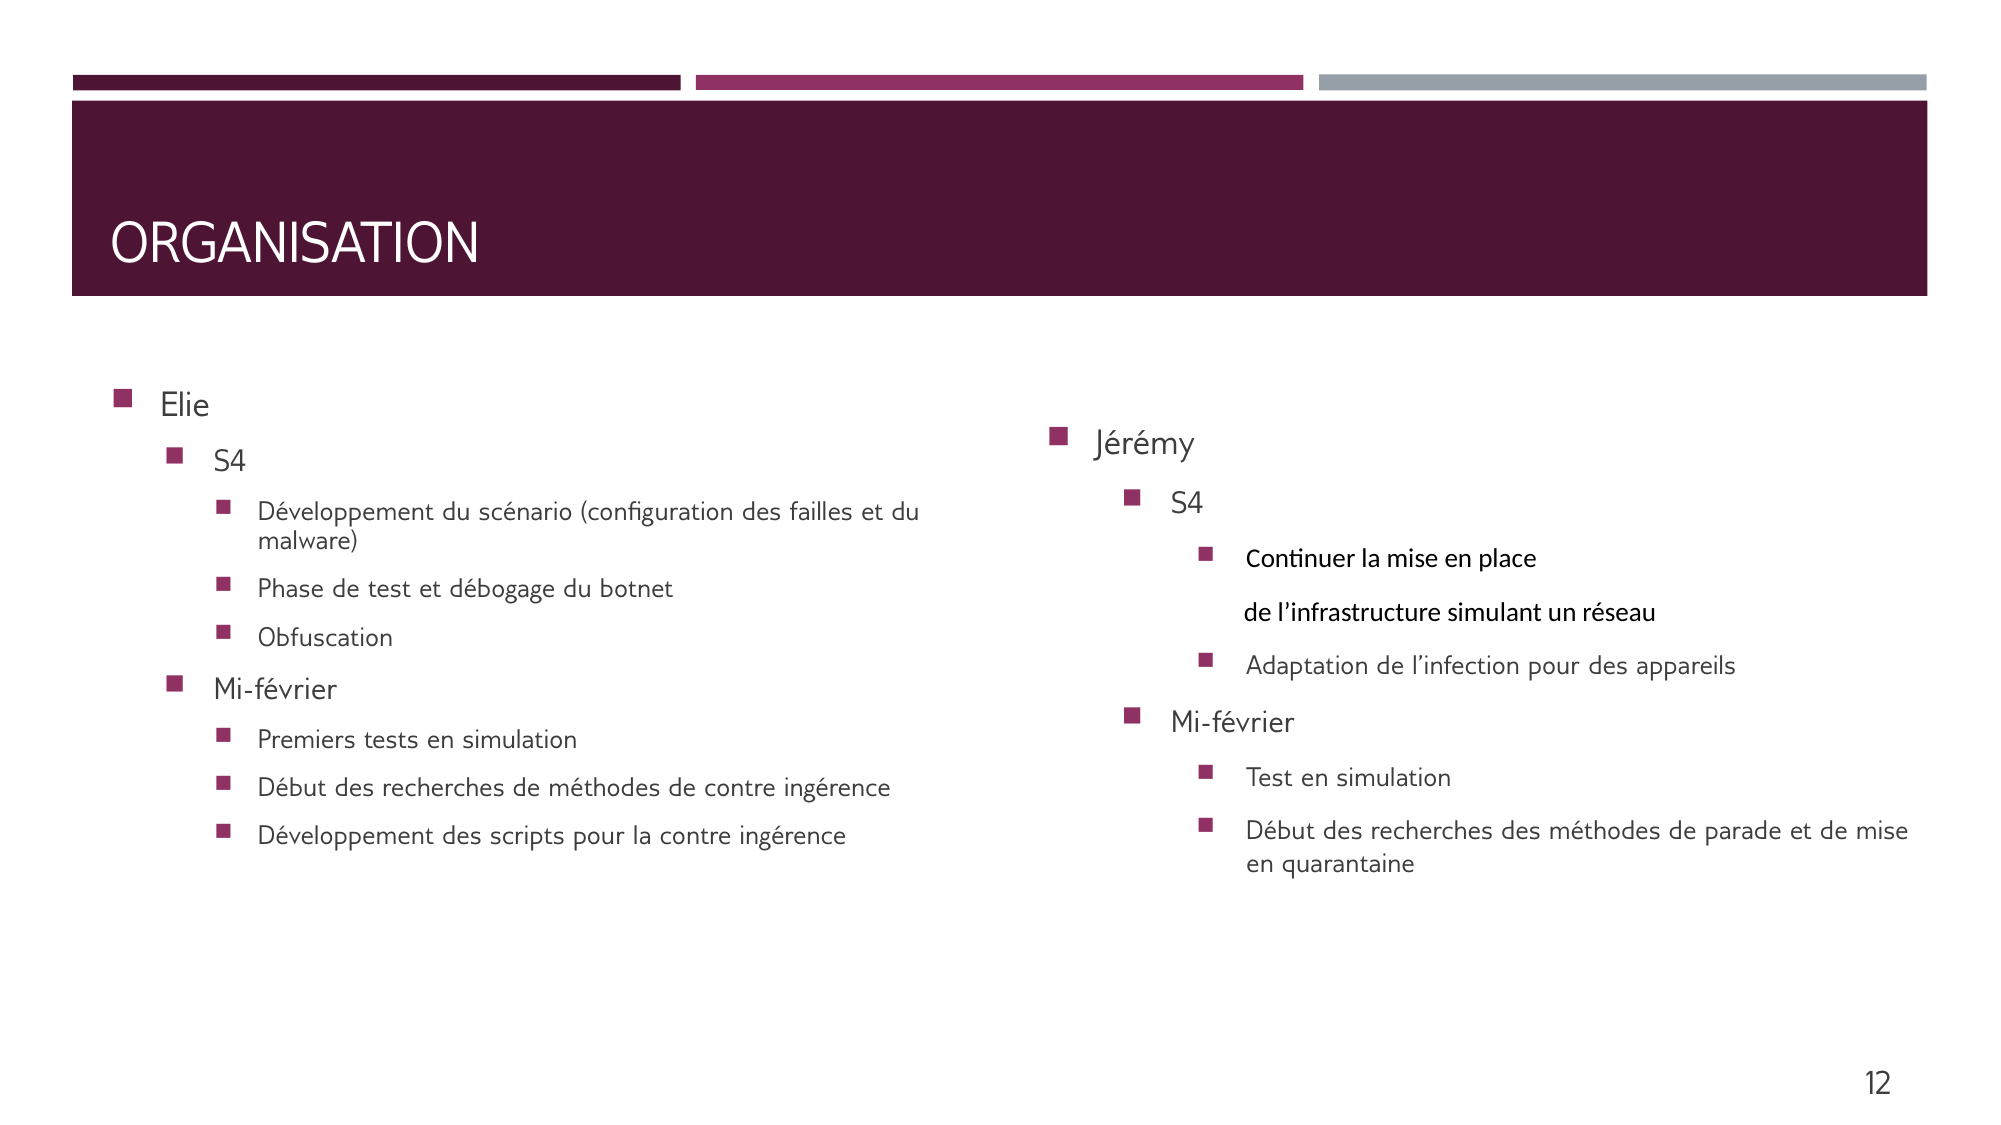

# organisation
Jérémy
S4
Continuer la mise en place
        de l’infrastructure simulant un réseau
Adaptation de l’infection pour des appareils
Mi-février
Test en simulation
Début des recherches des méthodes de parade et de mise en quarantaine

Elie
S4
Développement du scénario (configuration des failles et du malware)
Phase de test et débogage du botnet
Obfuscation
Mi-février
Premiers tests en simulation
Début des recherches de méthodes de contre ingérence
Développement des scripts pour la contre ingérence

12